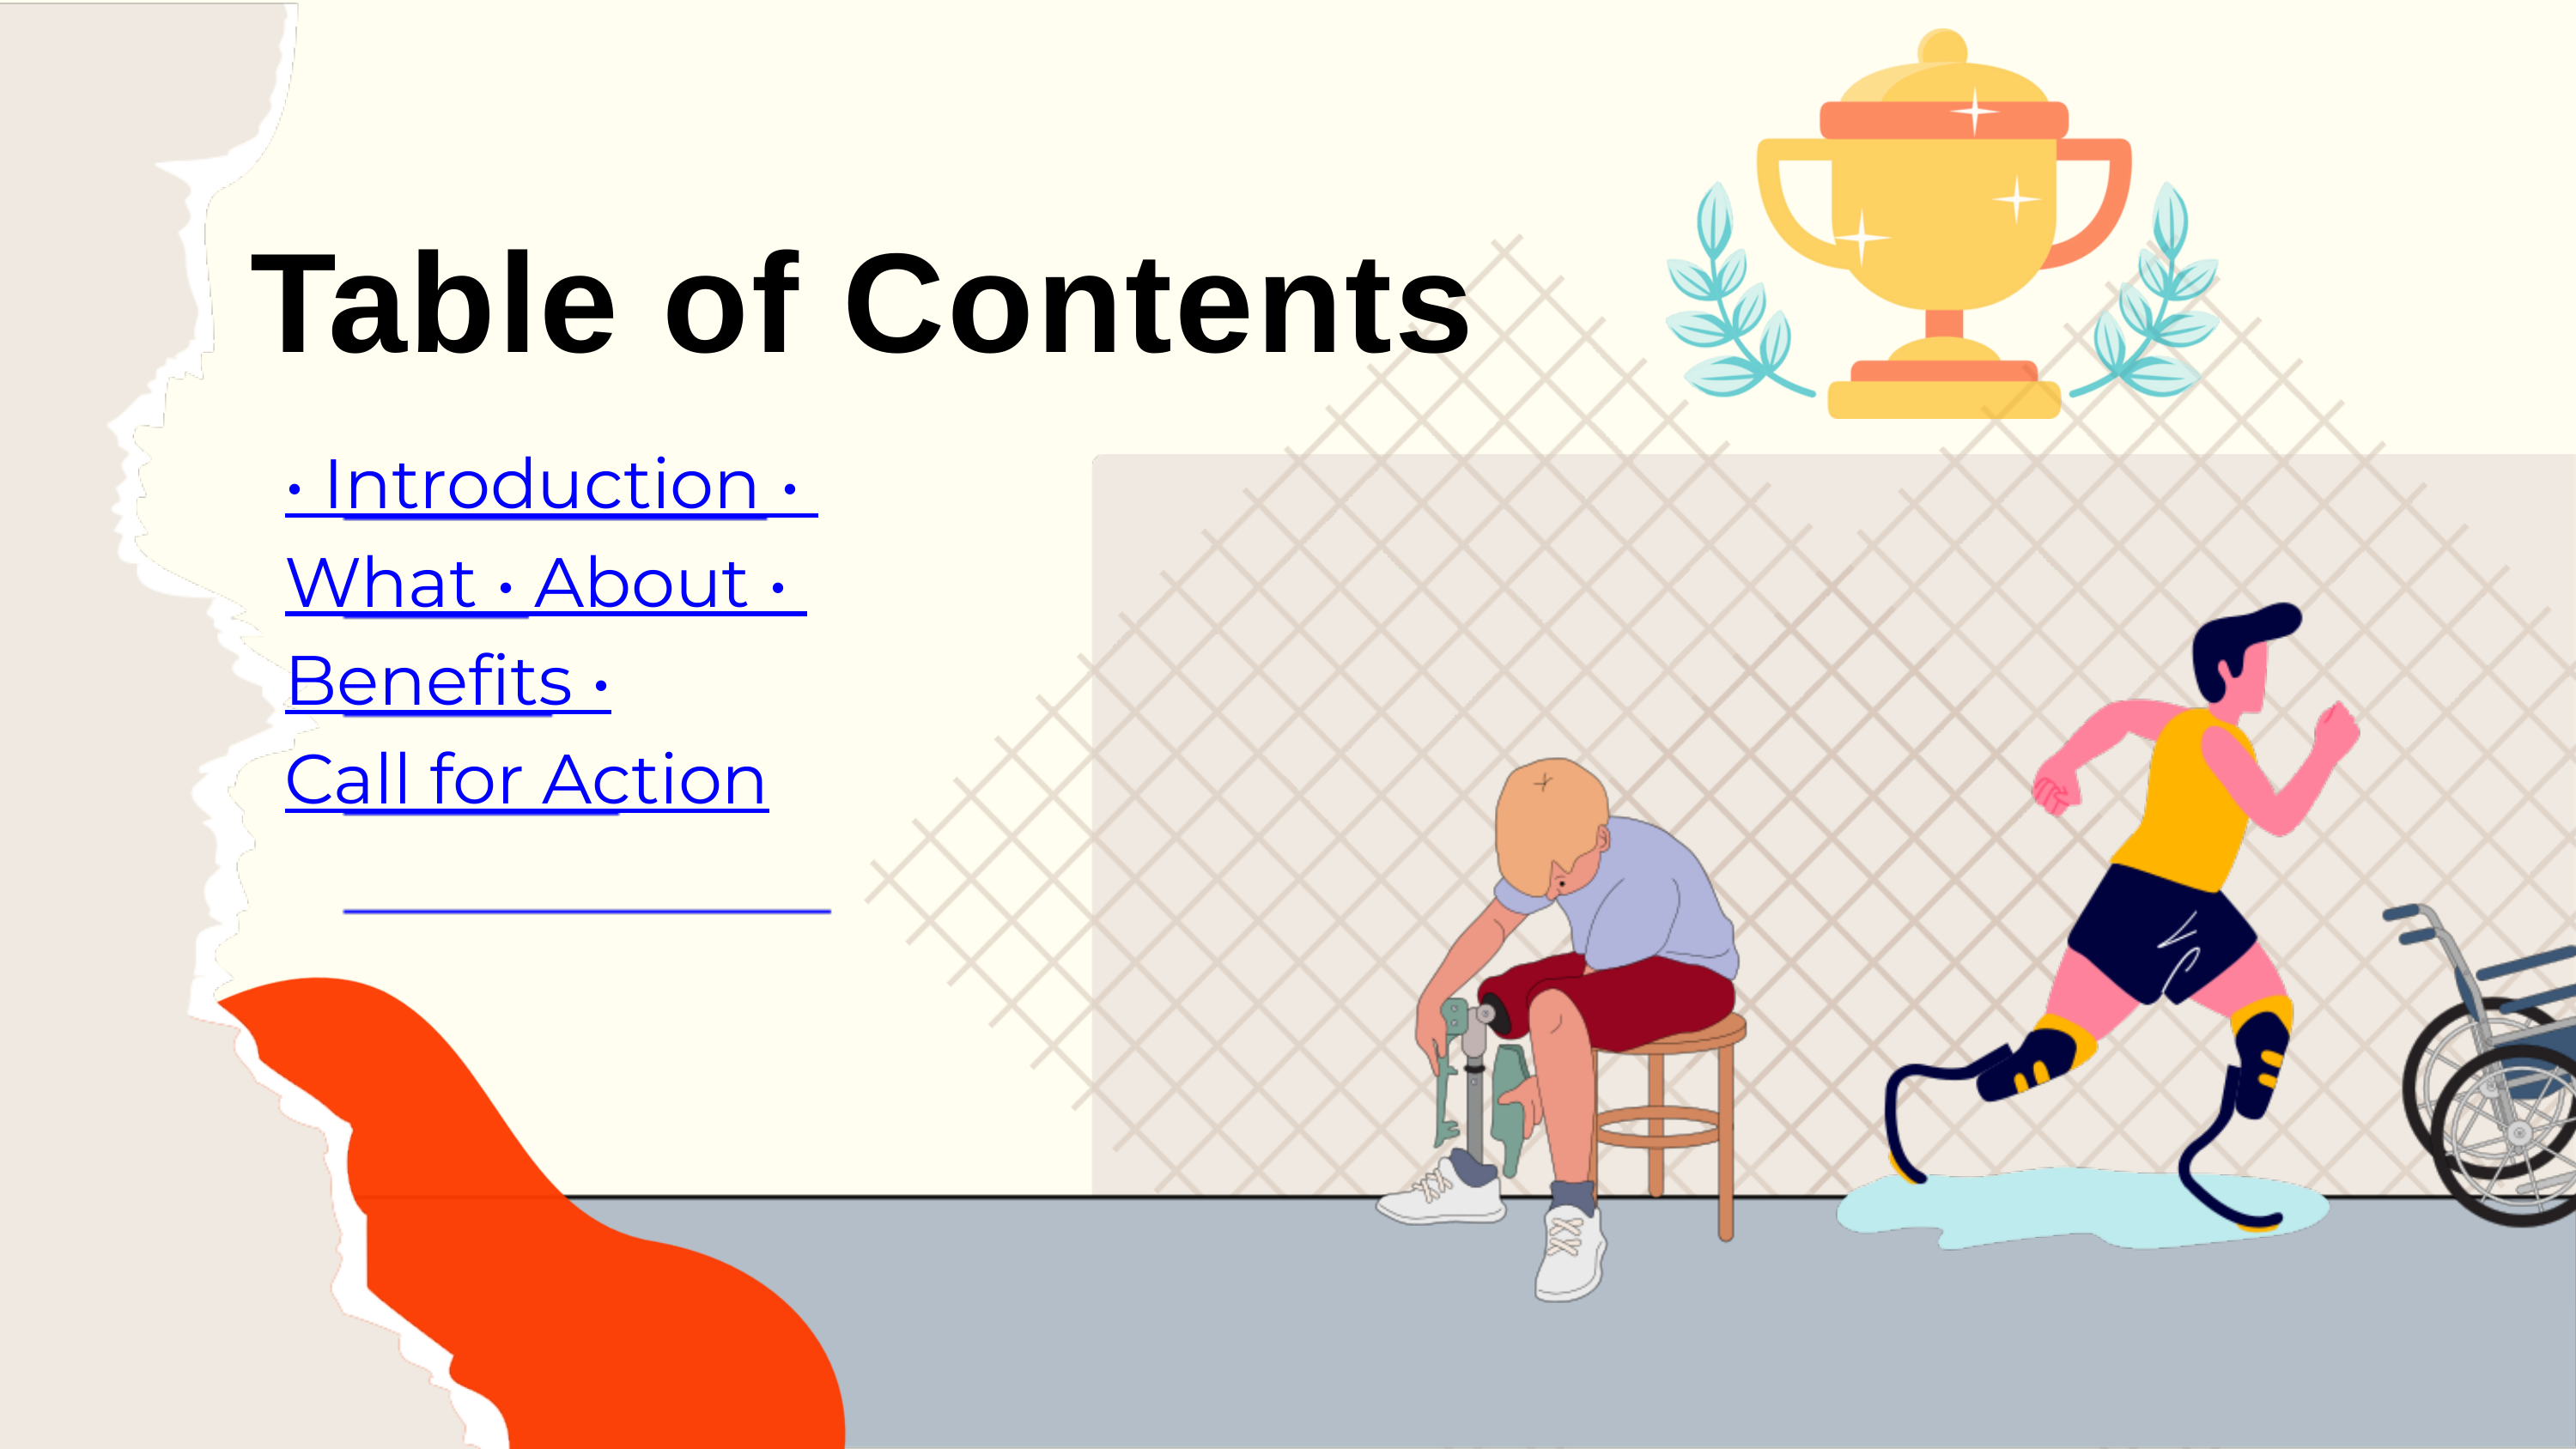

Table of Contents

• Introduction • What • About • Benefits •Call for Action